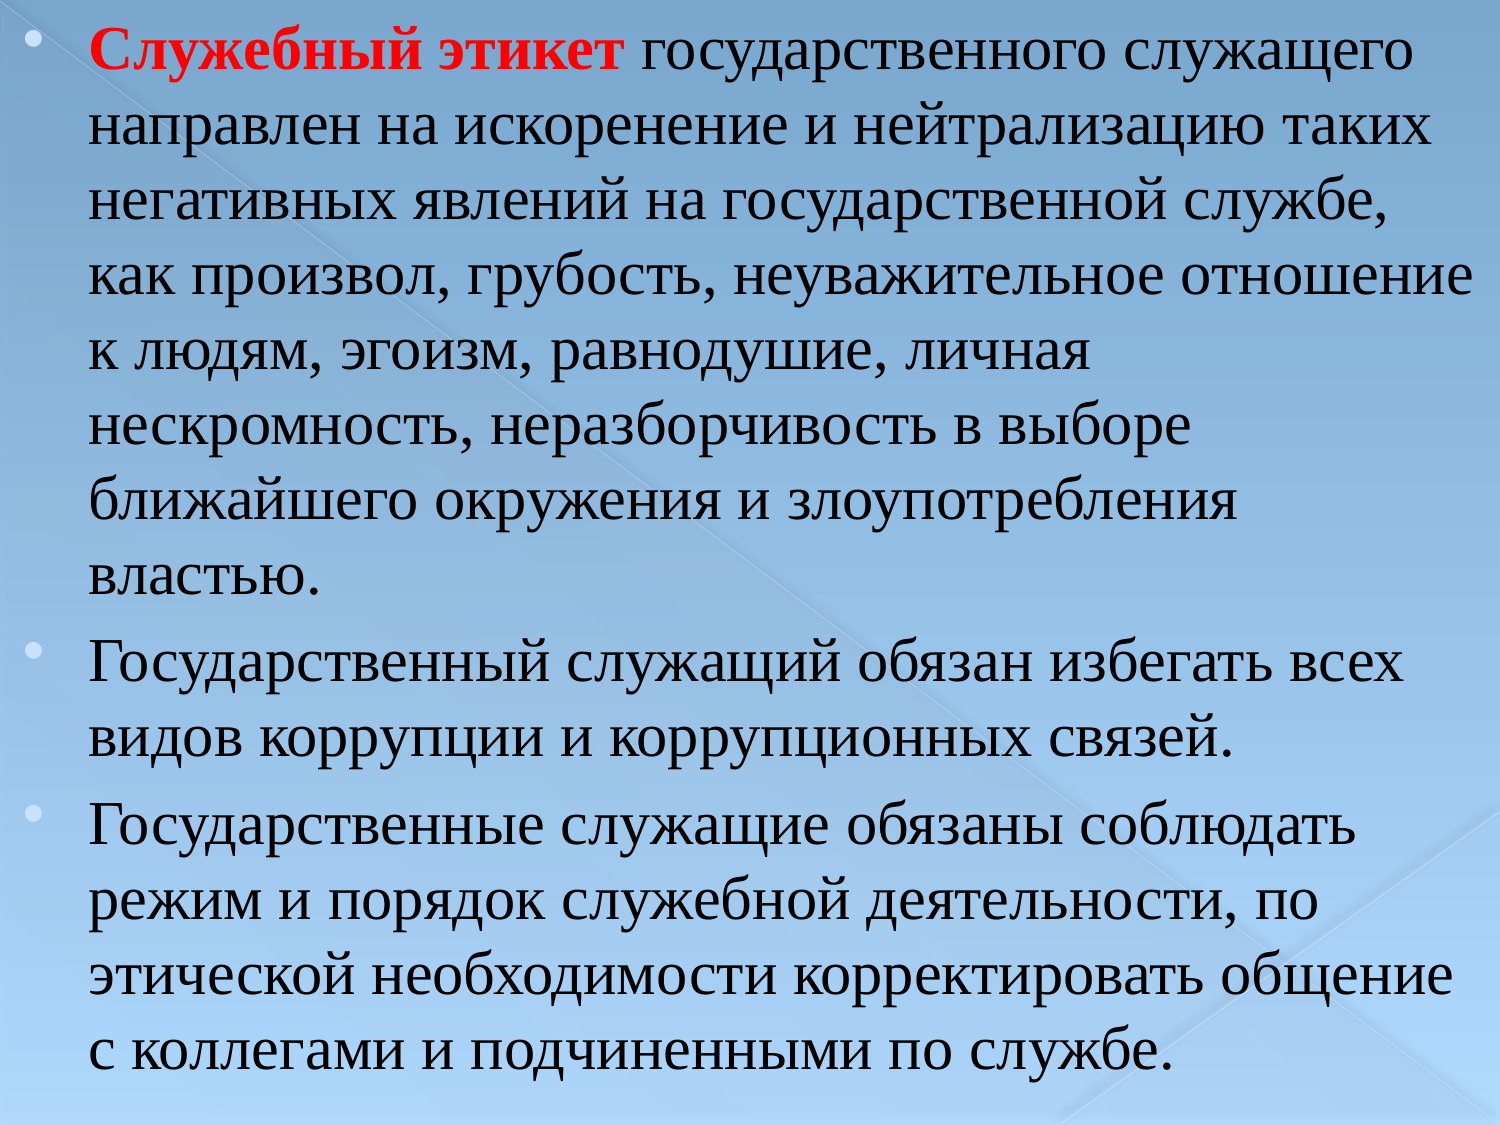

Служебный этикет государственного служащего направлен на искоренение и нейтрализацию таких негативных явлений на государственной службе, как произвол, грубость, неуважительное отношение к людям, эгоизм, равнодушие, личная нескромность, неразборчивость в выборе ближайшего окружения и злоупотребления властью.
Государственный служащий обязан избегать всех видов коррупции и коррупционных связей.
Государственные служащие обязаны соблюдать режим и порядок служебной деятельности, по этической необходимости корректировать общение с коллегами и подчиненными по службе.